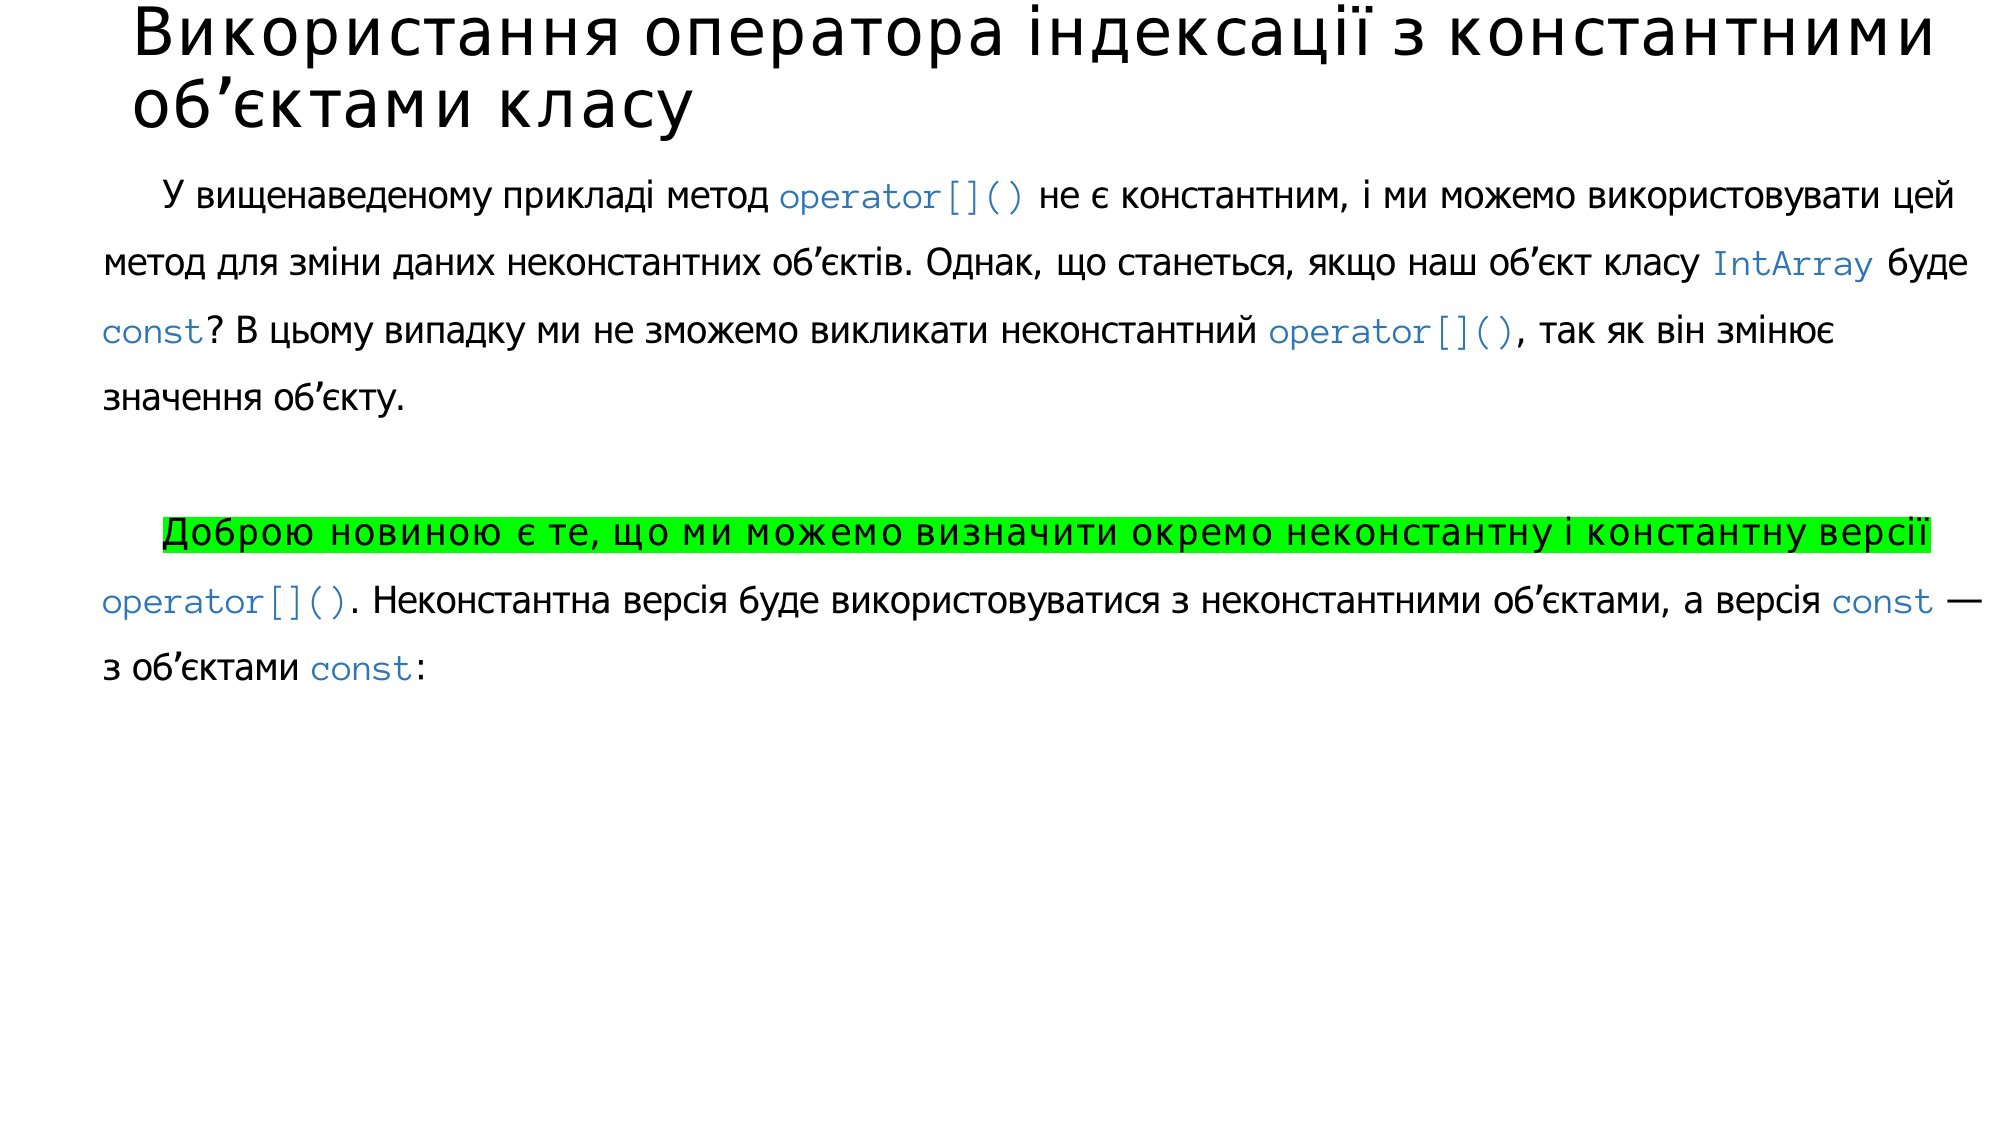

# Використання оператора індексації з константними об’єктами класу
У вищенаведеному прикладі метод operator[]() не є константним, і ми можемо використовувати цей метод для зміни даних неконстантних об’єктів. Однак, що станеться, якщо наш об’єкт класу IntArray буде const? В цьому випадку ми не зможемо викликати неконстантний operator[](), так як він змінює значення об’єкту.

Доброю новиною є те, що ми можемо визначити окремо неконстантну і константну версії operator[](). Неконстантна версія буде використовуватися з неконстантними об’єктами, а версія const — з об’єктами const: